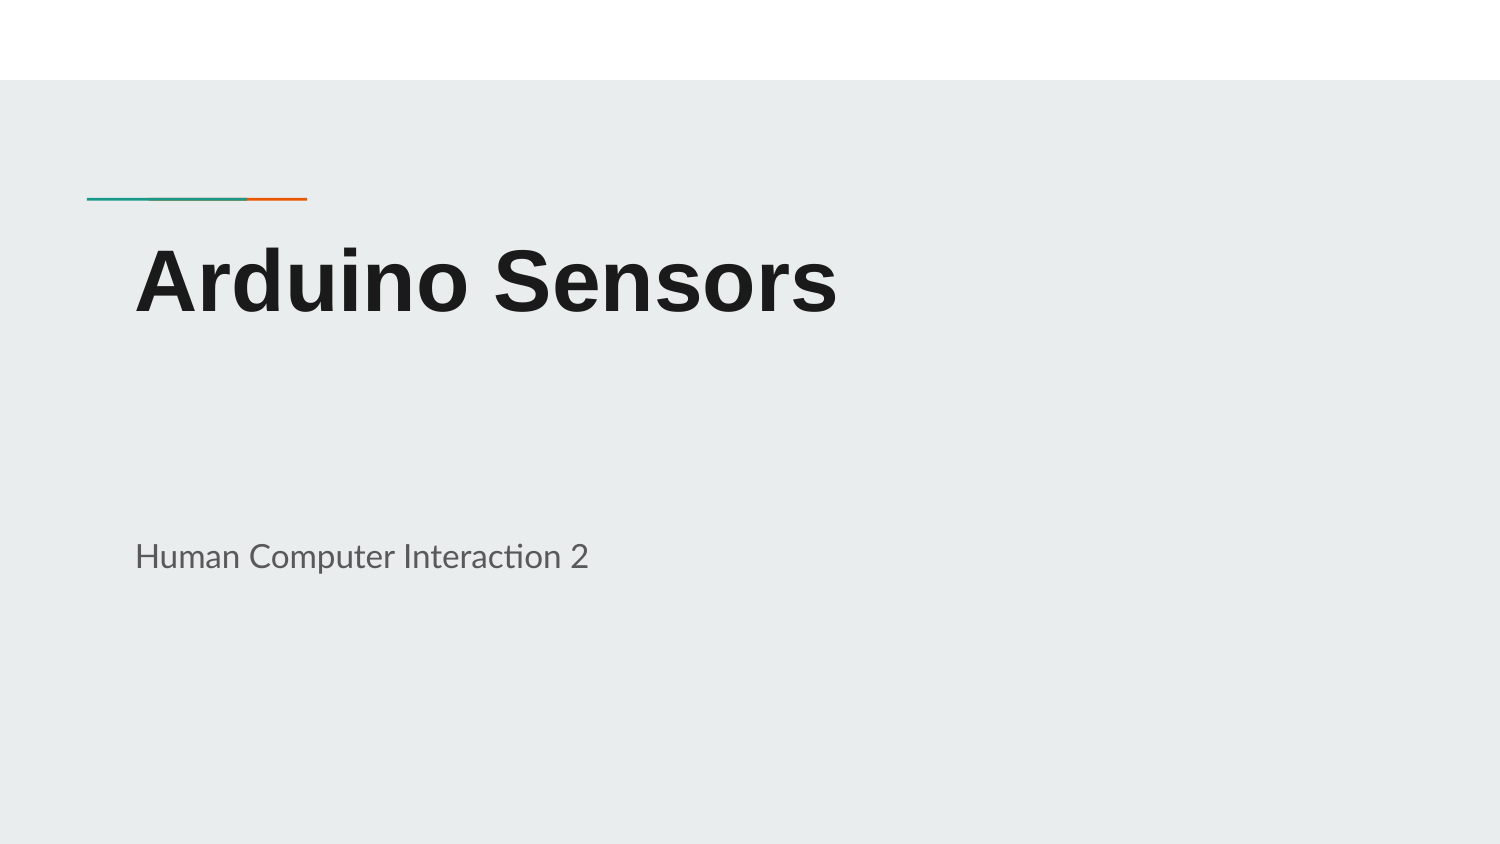

# Arduino Sensors
Human Computer Interaction 2